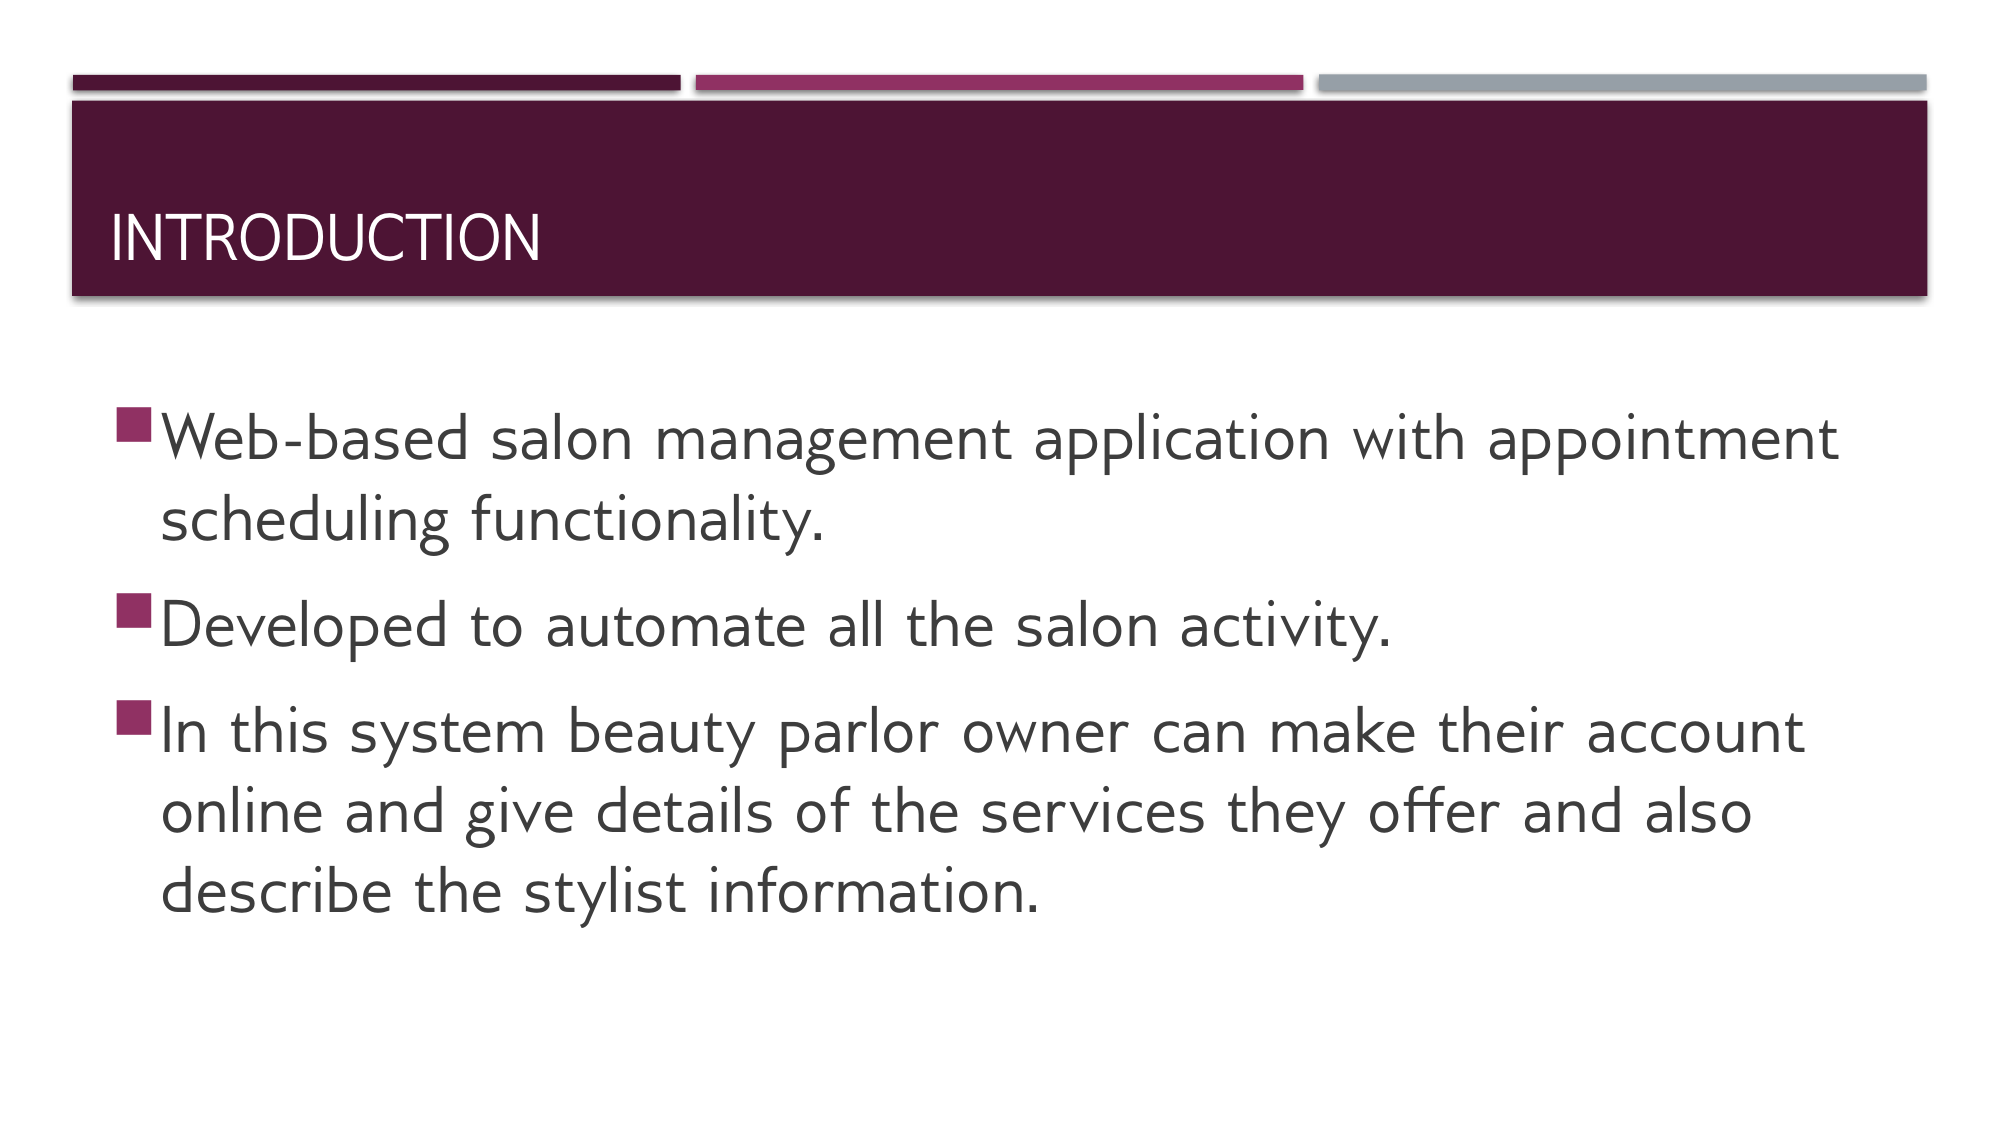

# introduction
Web-based salon management application with appointment scheduling functionality.
Developed to automate all the salon activity.
In this system beauty parlor owner can make their account online and give details of the services they offer and also describe the stylist information.